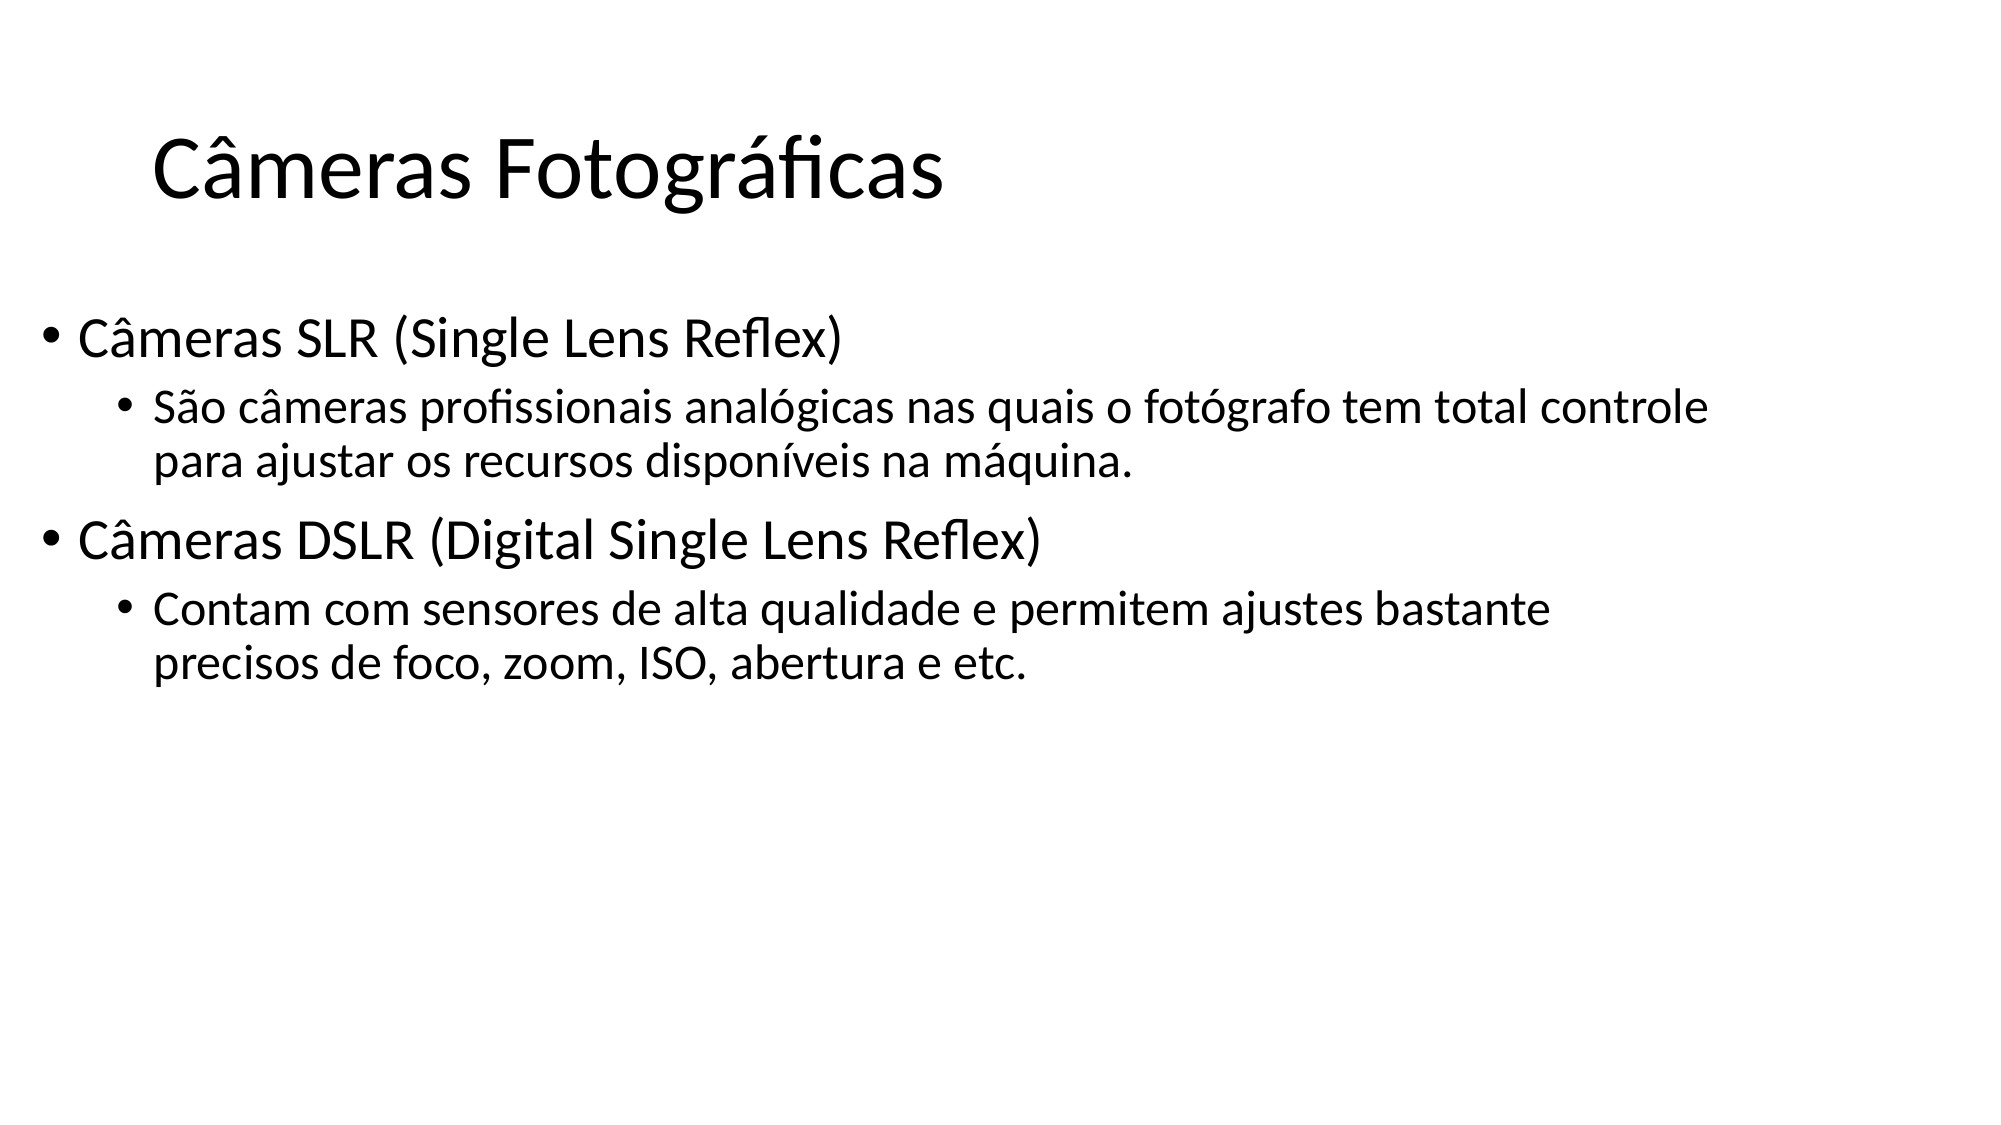

# Câmeras Fotográficas
Câmeras SLR (Single Lens Reflex)
São câmeras profissionais analógicas nas quais o fotógrafo tem total controle para ajustar os recursos disponíveis na máquina.
Câmeras DSLR (Digital Single Lens Reflex)
Contam com sensores de alta qualidade e permitem ajustes bastante precisos de foco, zoom, ISO, abertura e etc.